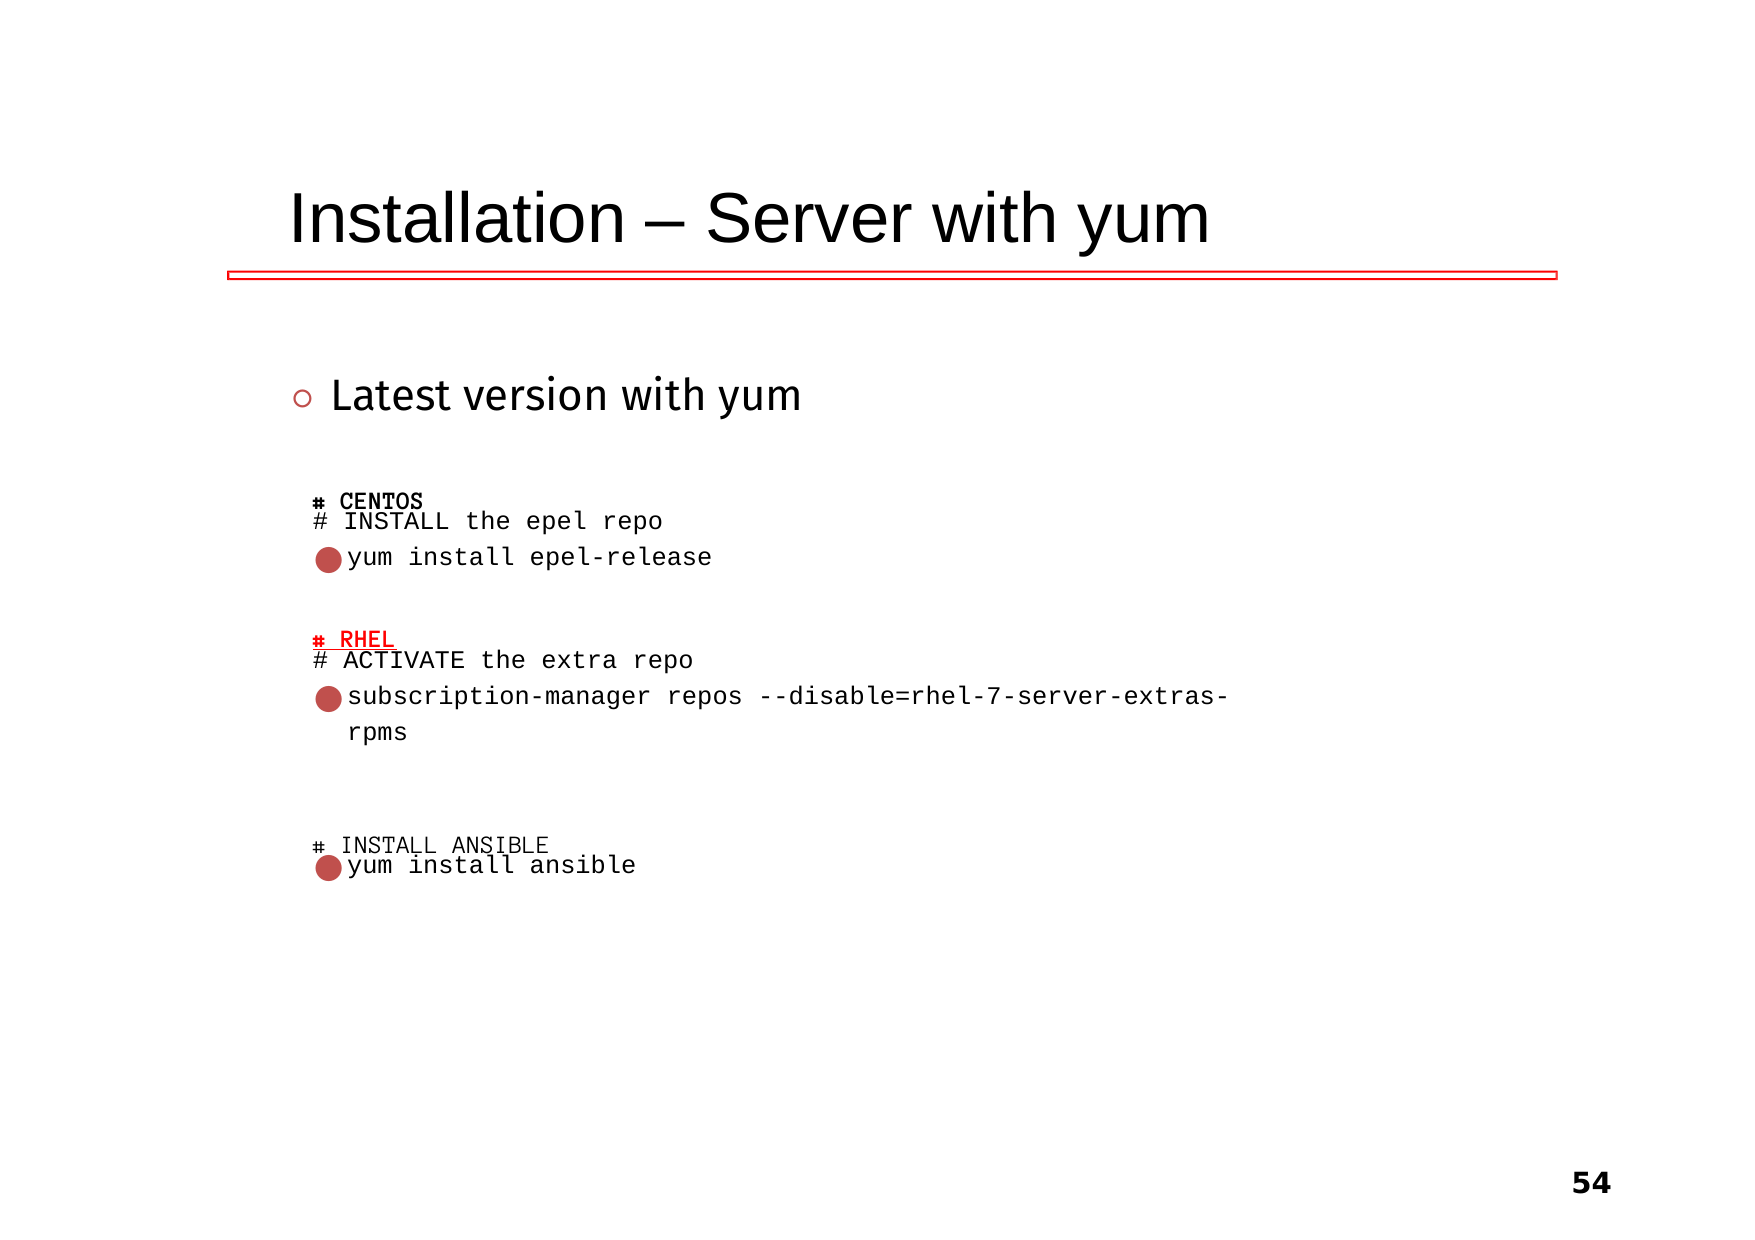

# Installation – Server with yum
Latest version with yum
○
# CENTOS
# INSTALL the epel repo
yum install epel-release

# RHEL
# ACTIVATE the extra repo
subscription-manager repos --disable=rhel-7-server-extras-rpms

# INSTALL ANSIBLE
yum install ansible
54